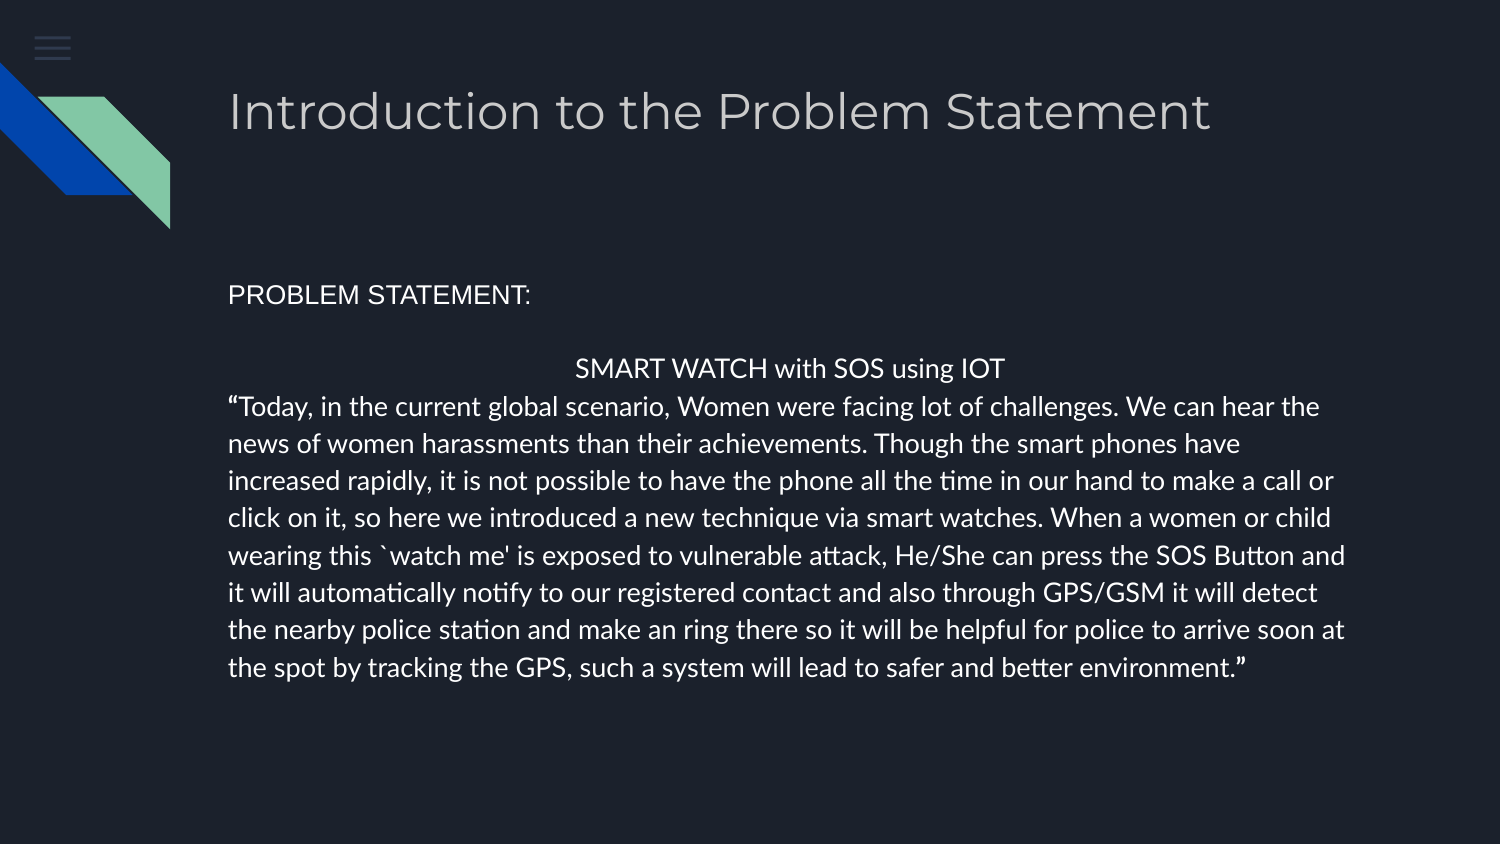

# Introduction to the Problem Statement

PROBLEM STATEMENT:

SMART WATCH with SOS using IOT
“Today, in the current global scenario, Women were facing lot of challenges. We can hear the news of women harassments than their achievements. Though the smart phones have increased rapidly, it is not possible to have the phone all the time in our hand to make a call or click on it, so here we introduced a new technique via smart watches. When a women or child wearing this `watch me' is exposed to vulnerable attack, He/She can press the SOS Button and it will automatically notify to our registered contact and also through GPS/GSM it will detect the nearby police station and make an ring there so it will be helpful for police to arrive soon at the spot by tracking the GPS, such a system will lead to safer and better environment.”